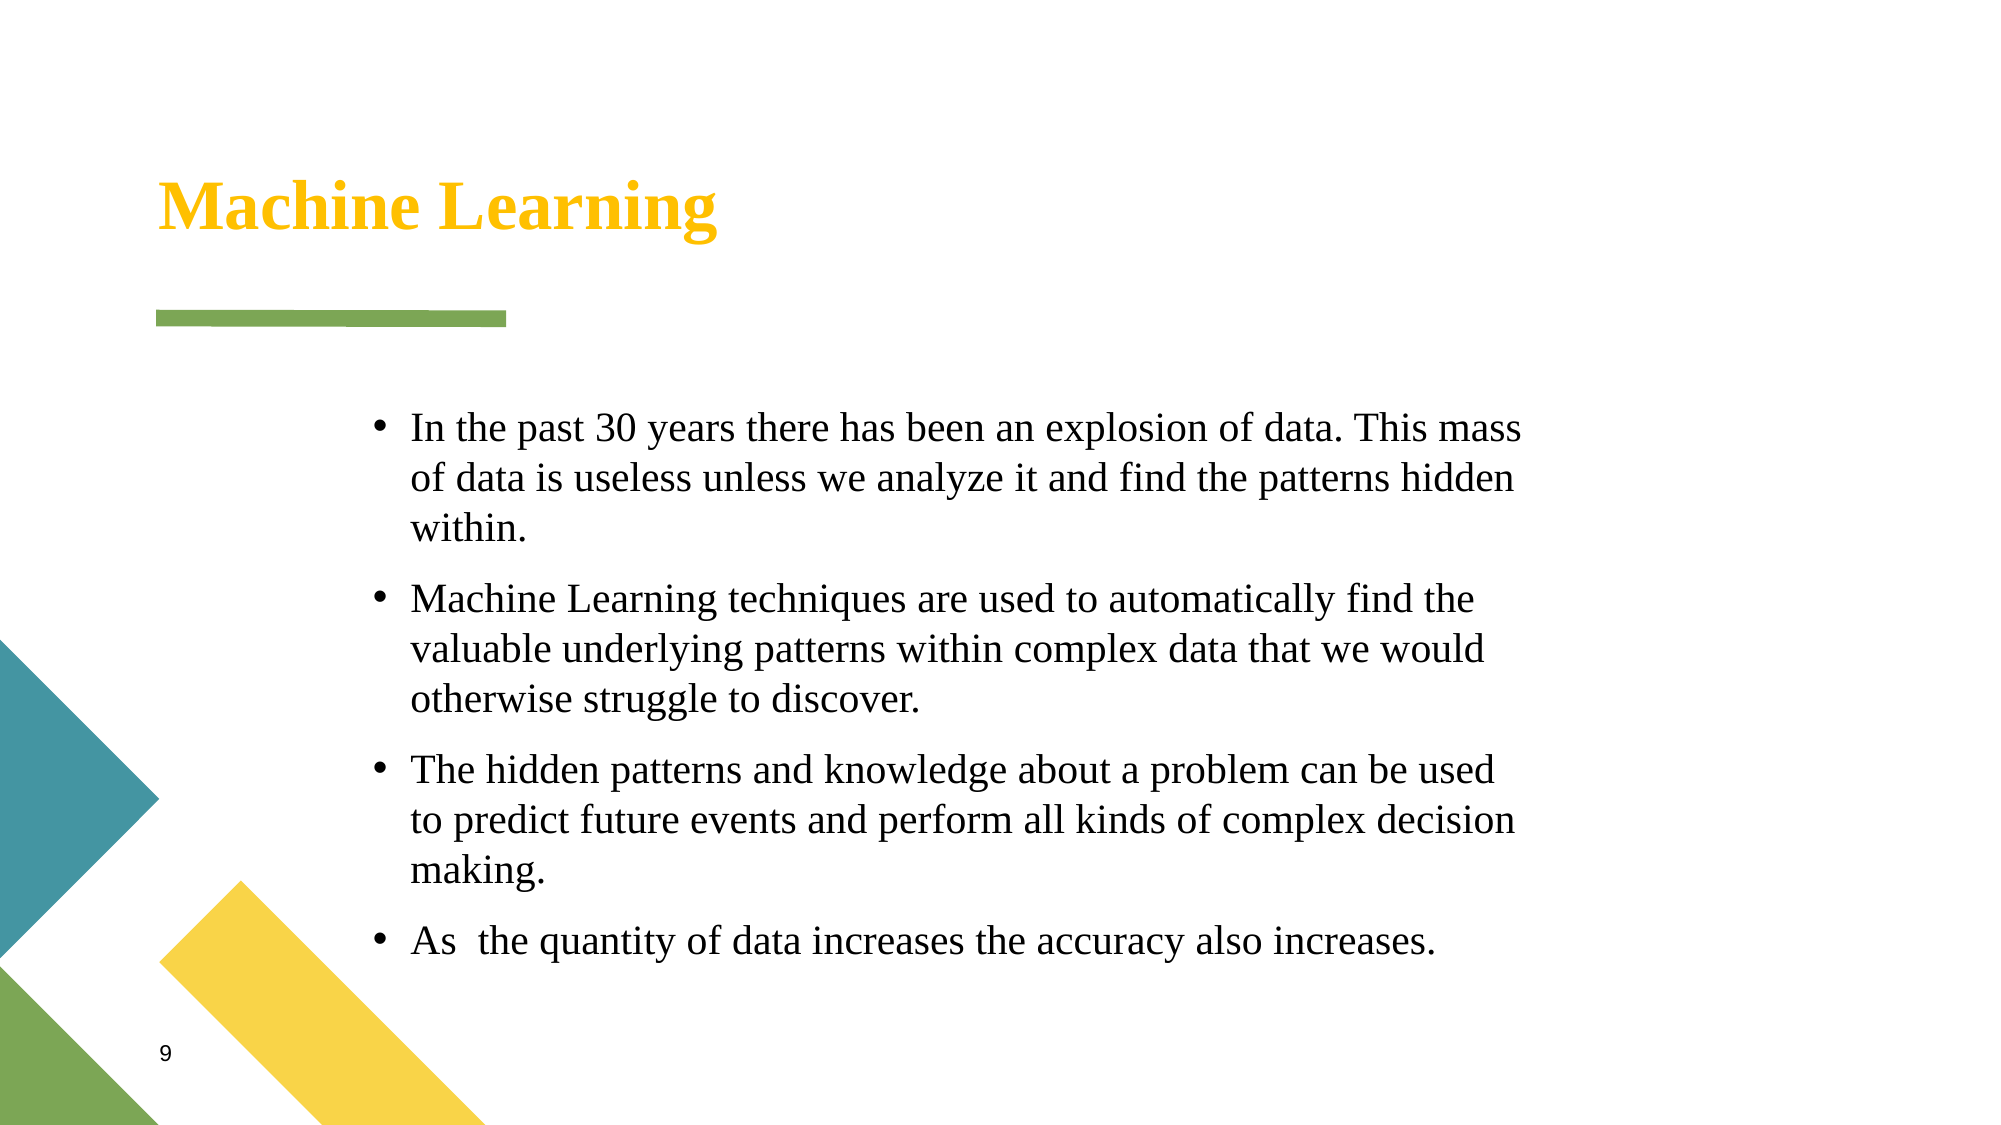

# Machine Learning
In the past 30 years there has been an explosion of data. This mass of data is useless unless we analyze it and find the patterns hidden within.
Machine Learning techniques are used to automatically find the valuable underlying patterns within complex data that we would otherwise struggle to discover.
The hidden patterns and knowledge about a problem can be used to predict future events and perform all kinds of complex decision making.
As  the quantity of data increases the accuracy also increases.
9